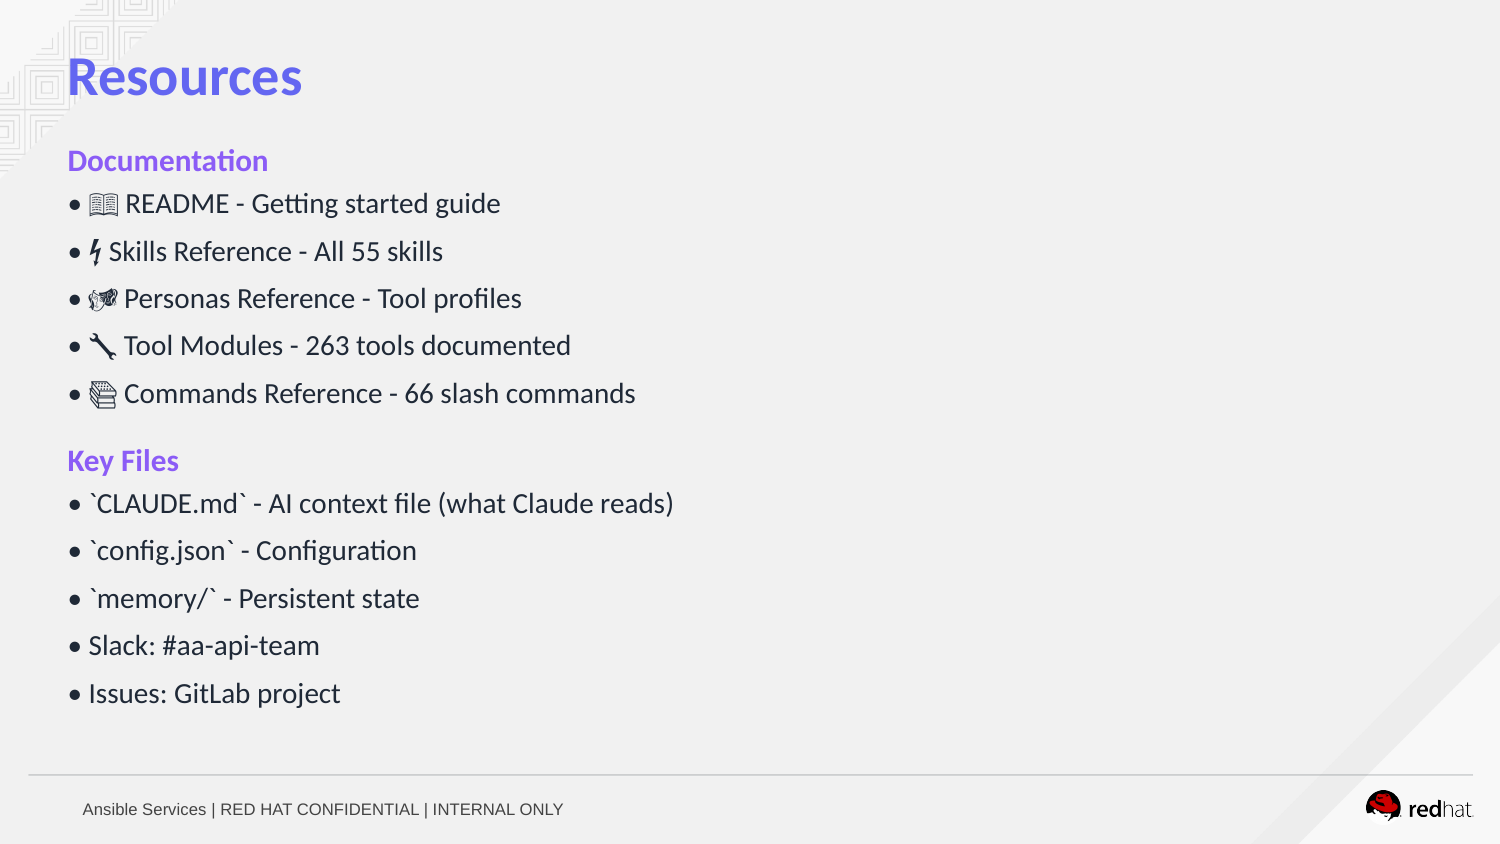

Resources
Documentation
• 📖 README - Getting started guide
• ⚡ Skills Reference - All 55 skills
• 🎭 Personas Reference - Tool profiles
• 🔧 Tool Modules - 263 tools documented
• 📚 Commands Reference - 66 slash commands
Key Files
• `CLAUDE.md` - AI context file (what Claude reads)
• `config.json` - Configuration
• `memory/` - Persistent state
• Slack: #aa-api-team
• Issues: GitLab project